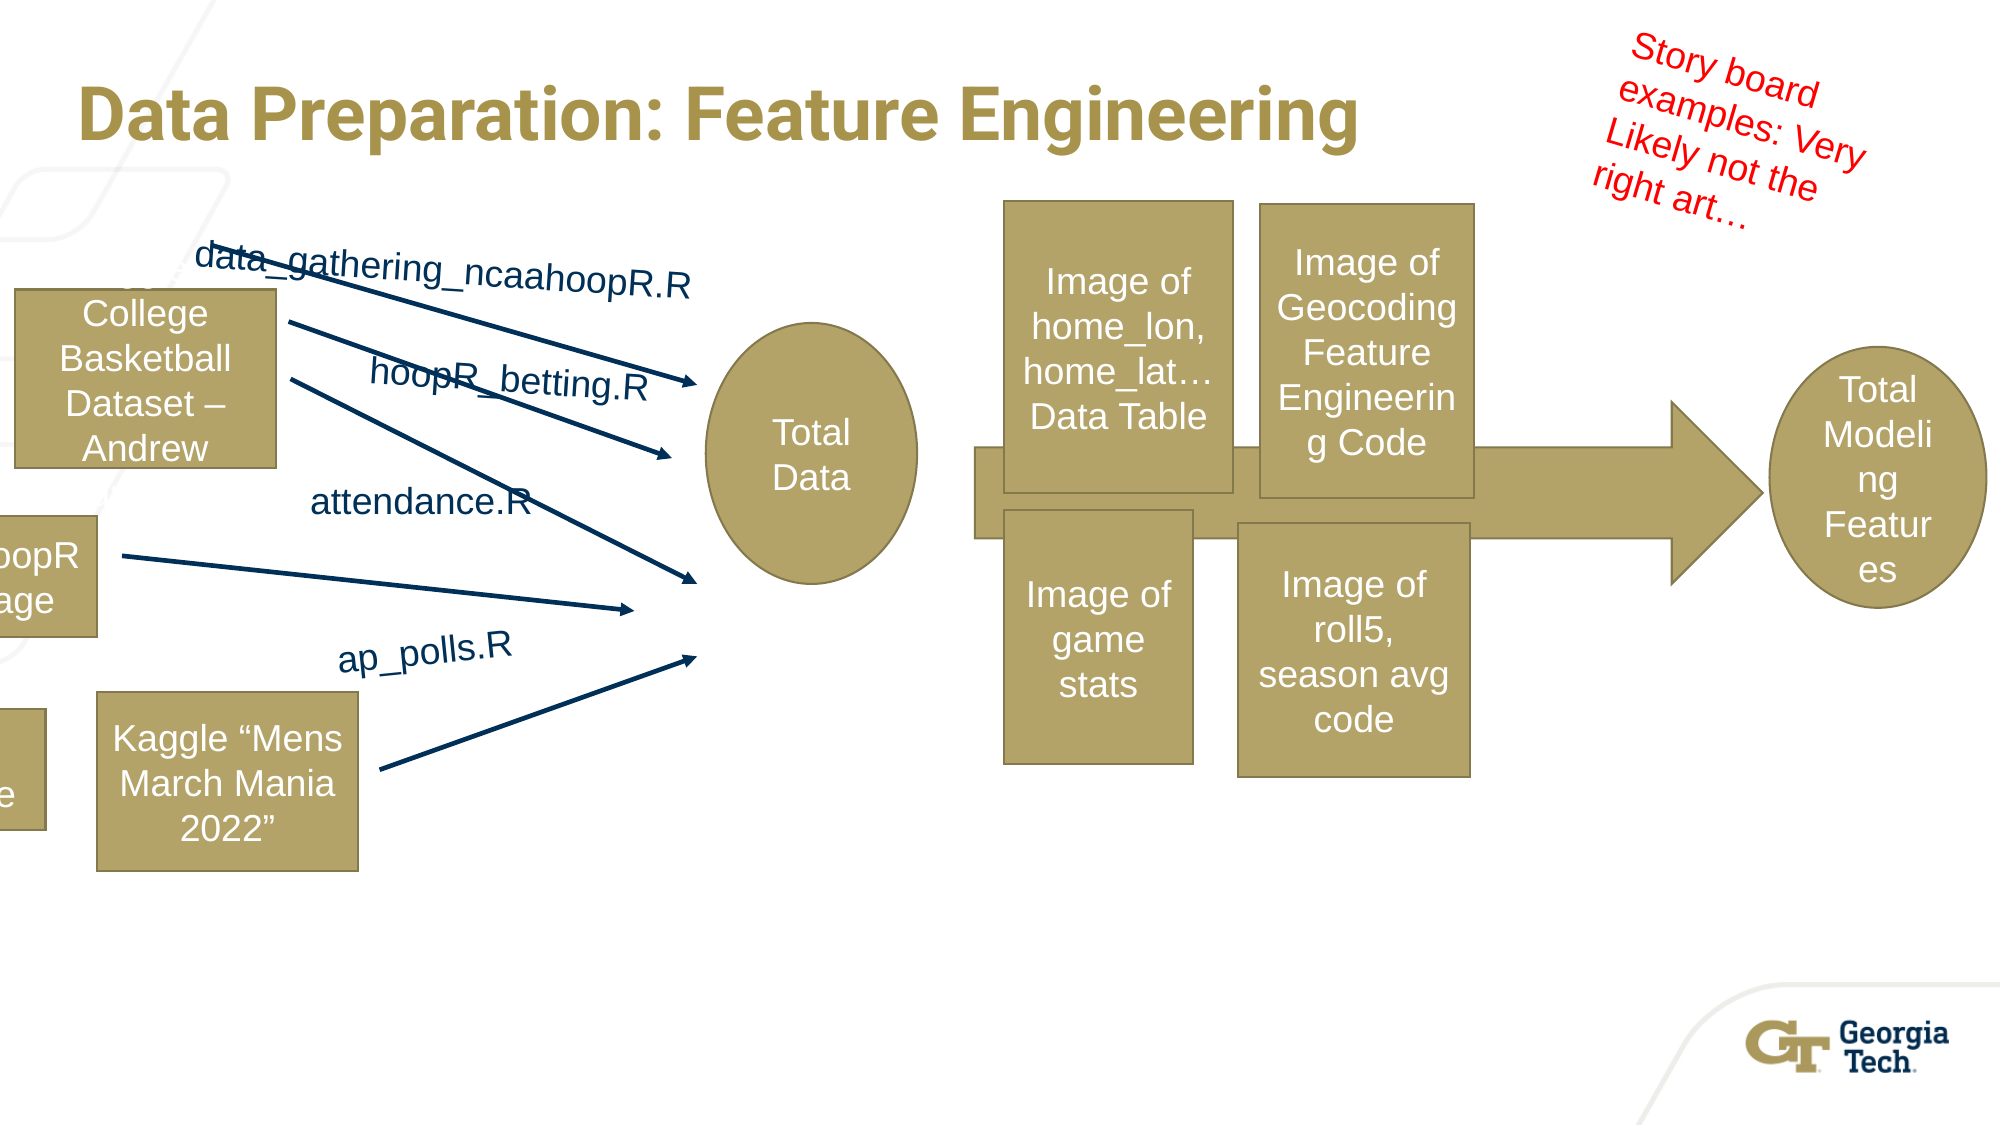

# Data Preparation: Feature Engineering
Story board examples: Very Likely not the right art…
Image of home_lon, home_lat… Data Table
Image of Geocoding Feature Engineering Code
espn.com
data_gathering_ncaahoopR.R
Kaggle – College Basketball Dataset – Andrew Sundberg
Total Data
Total Modeling Features
hoopR_betting.R
sports-reference.com

attendance.R
Image of game stats
ncaahoopR package
Image of roll5, season avg code
ap_polls.R
Kaggle “Mens March Mania 2022”
hoopR package